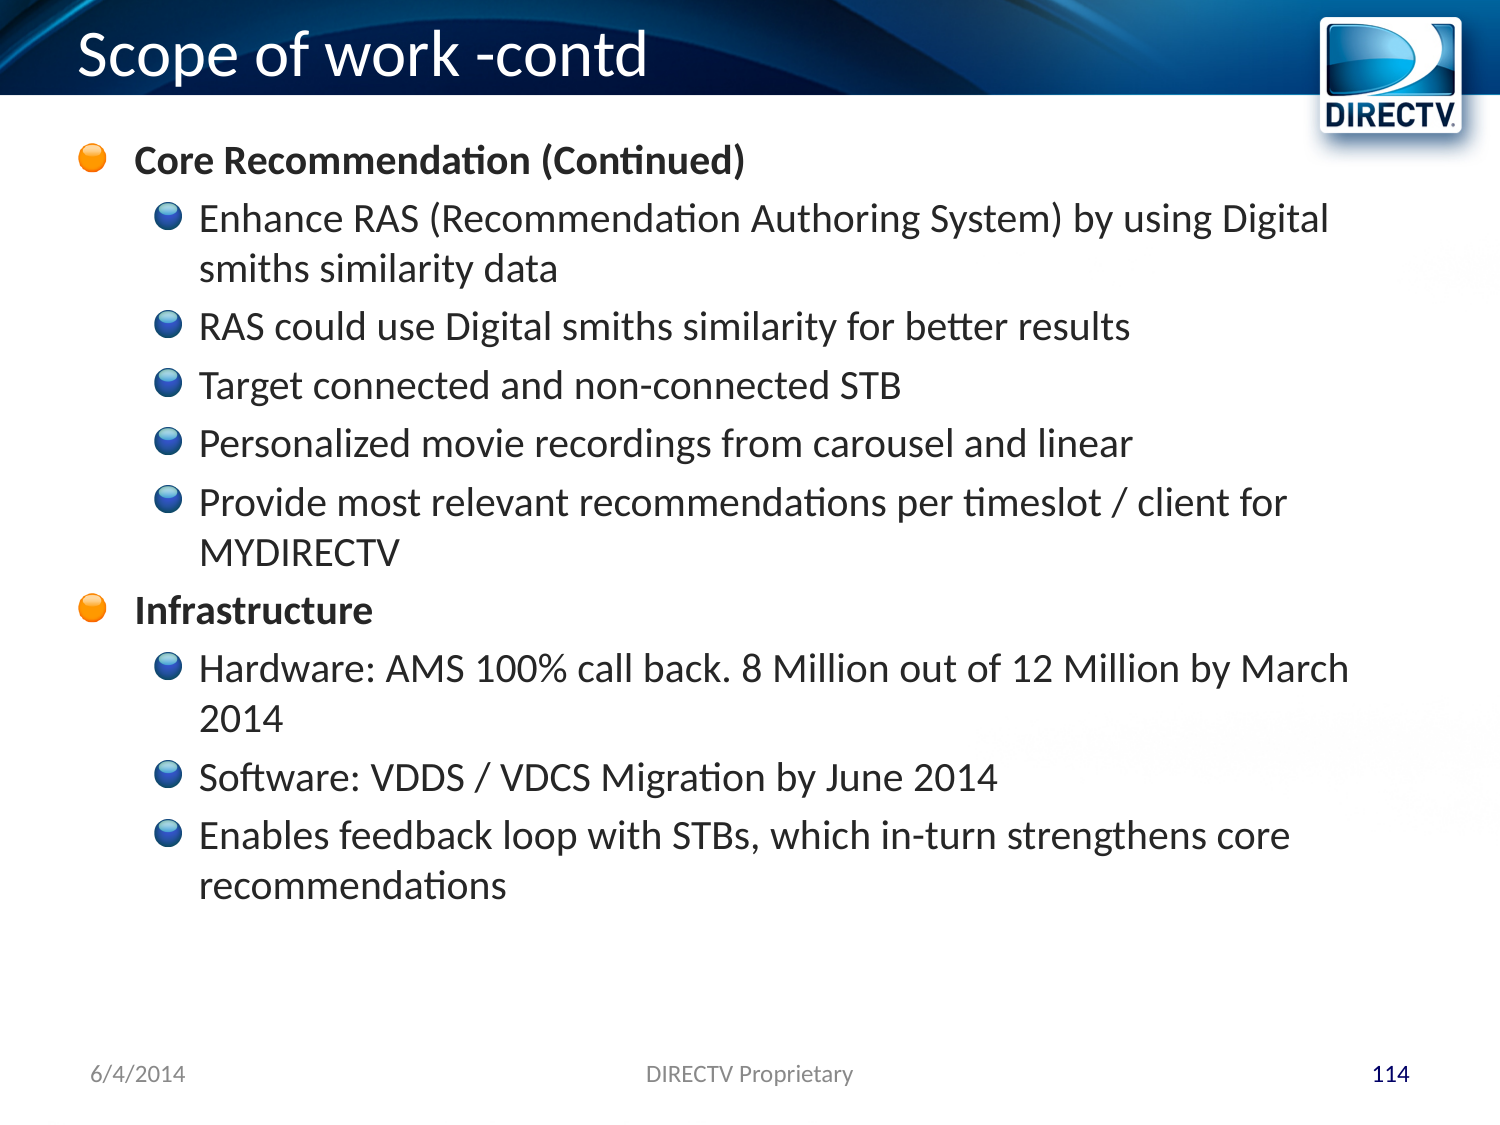

# Scope of work -contd
Core Recommendation (Continued)
Enhance RAS (Recommendation Authoring System) by using Digital smiths similarity data
RAS could use Digital smiths similarity for better results
Target connected and non-connected STB
Personalized movie recordings from carousel and linear
Provide most relevant recommendations per timeslot / client for MYDIRECTV
Infrastructure
Hardware: AMS 100% call back. 8 Million out of 12 Million by March 2014
Software: VDDS / VDCS Migration by June 2014
Enables feedback loop with STBs, which in-turn strengthens core recommendations
6/4/2014
DIRECTV Proprietary
114